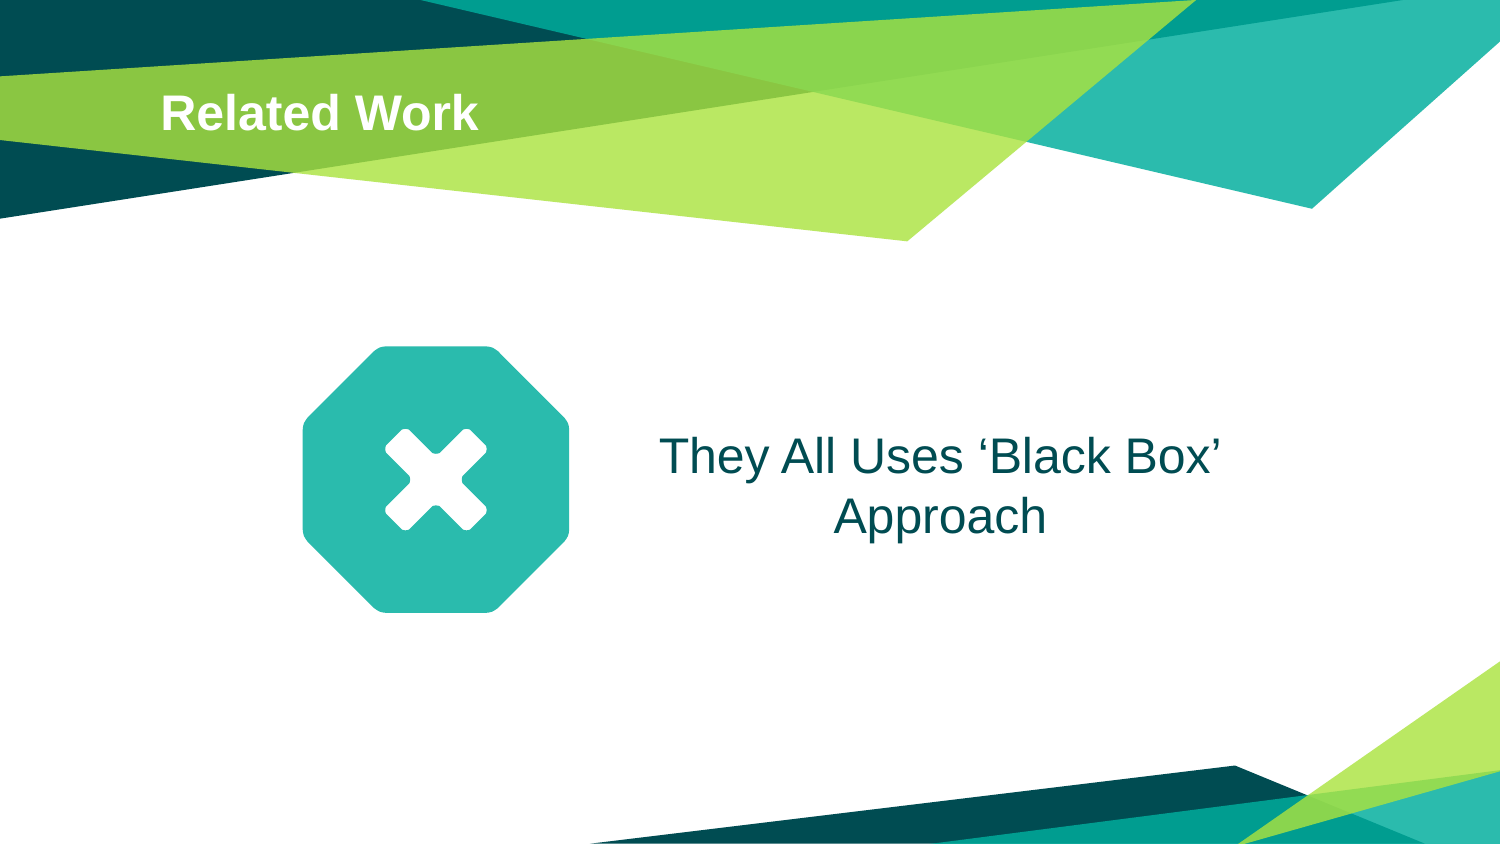

# Related Work

They All Uses ‘Black Box’
Approach